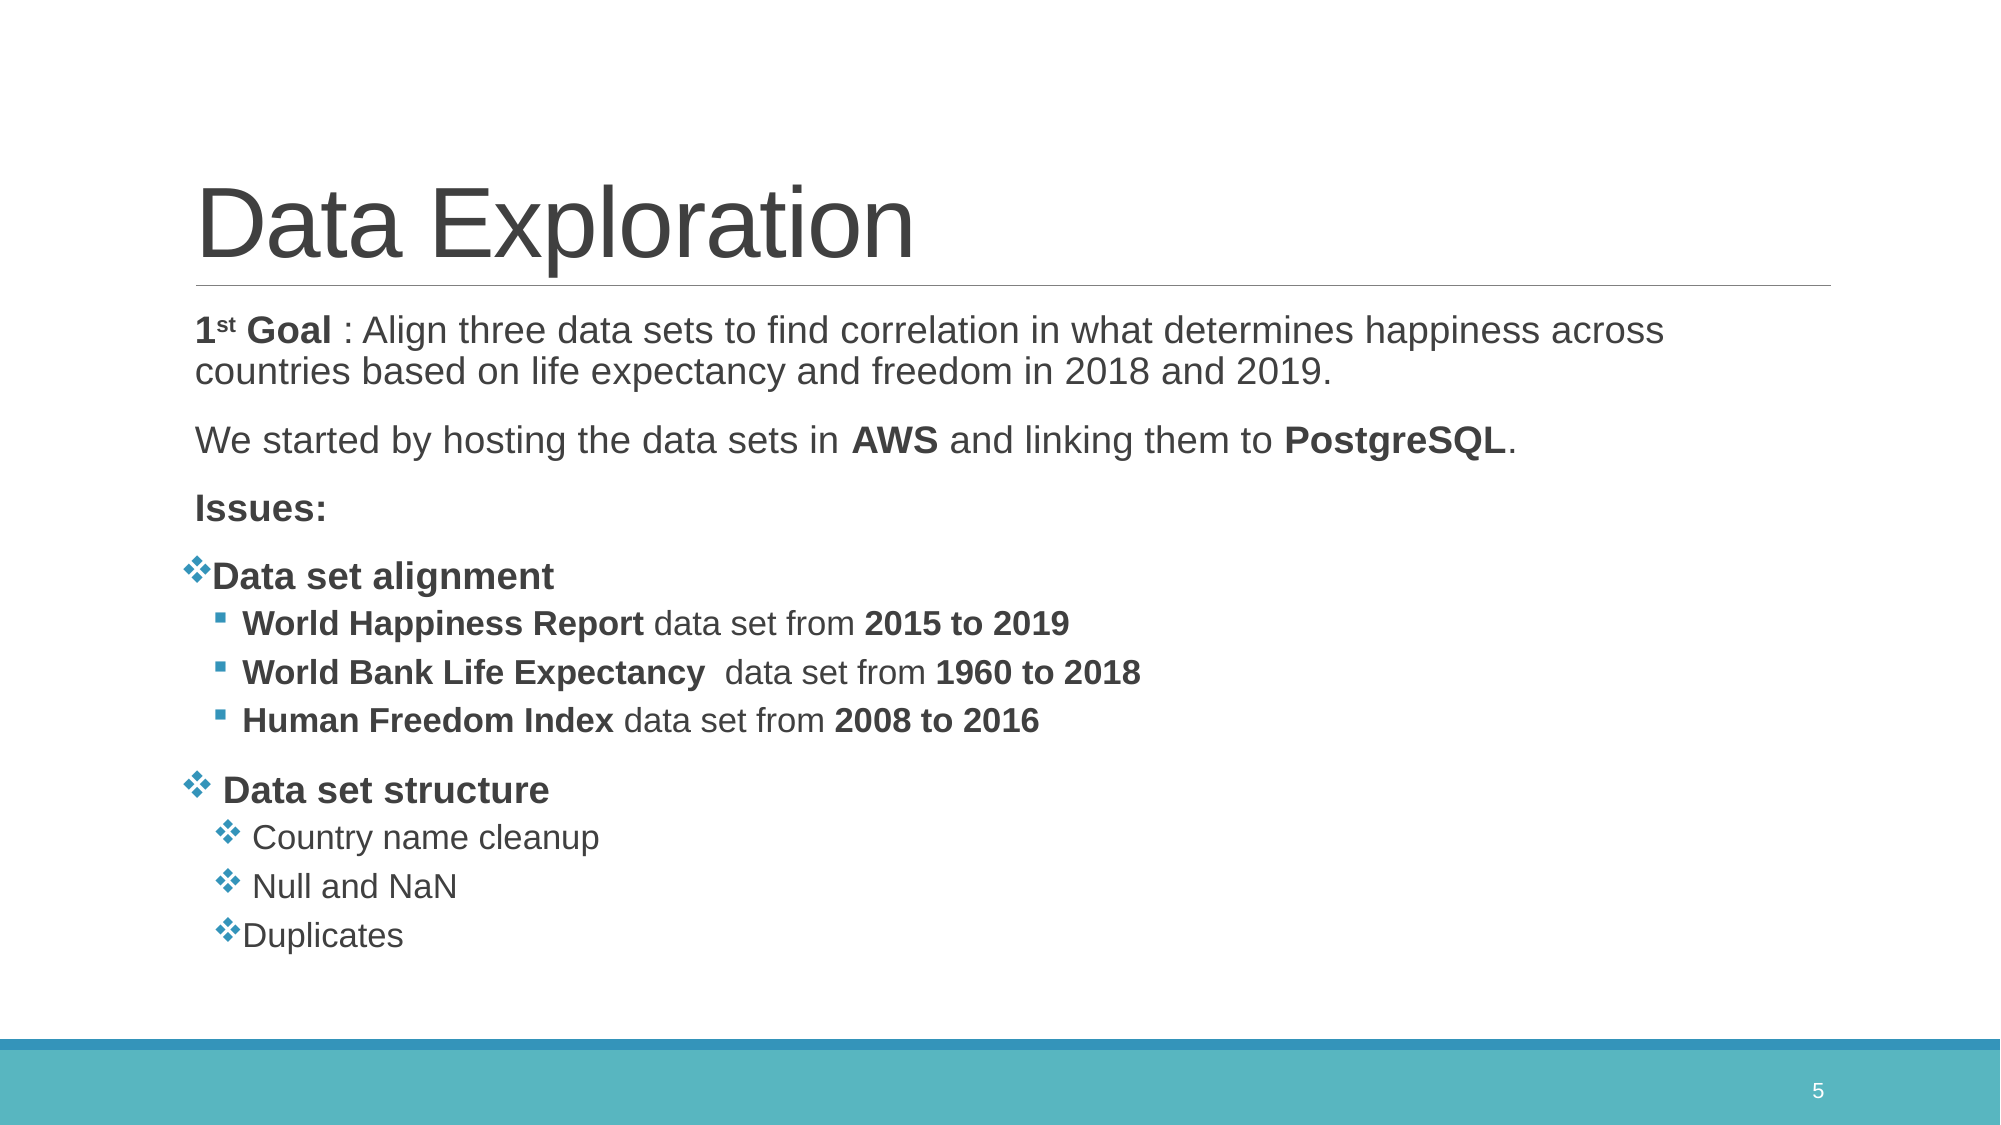

# Data Exploration
1st Goal : Align three data sets to find correlation in what determines happiness across countries based on life expectancy and freedom in 2018 and 2019.
We started by hosting the data sets in AWS and linking them to PostgreSQL.
Issues:
Data set alignment
World Happiness Report data set from 2015 to 2019
World Bank Life Expectancy  data set from 1960 to 2018
Human Freedom Index data set from 2008 to 2016
 Data set structure
 Country name cleanup
 Null and NaN
Duplicates

5